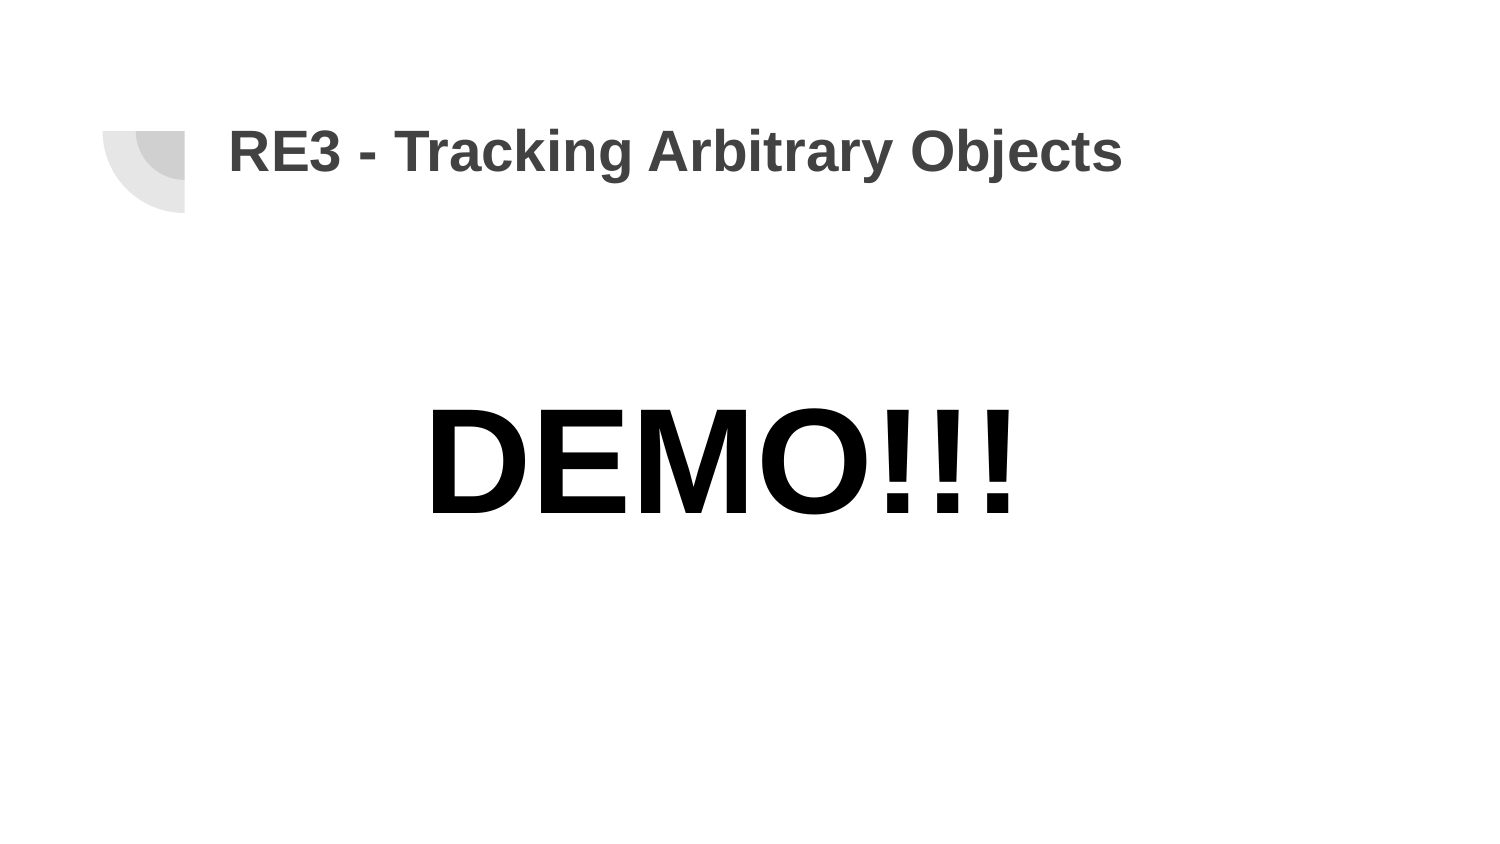

# RE3 - Tracking Arbitrary Objects
DEMO!!!